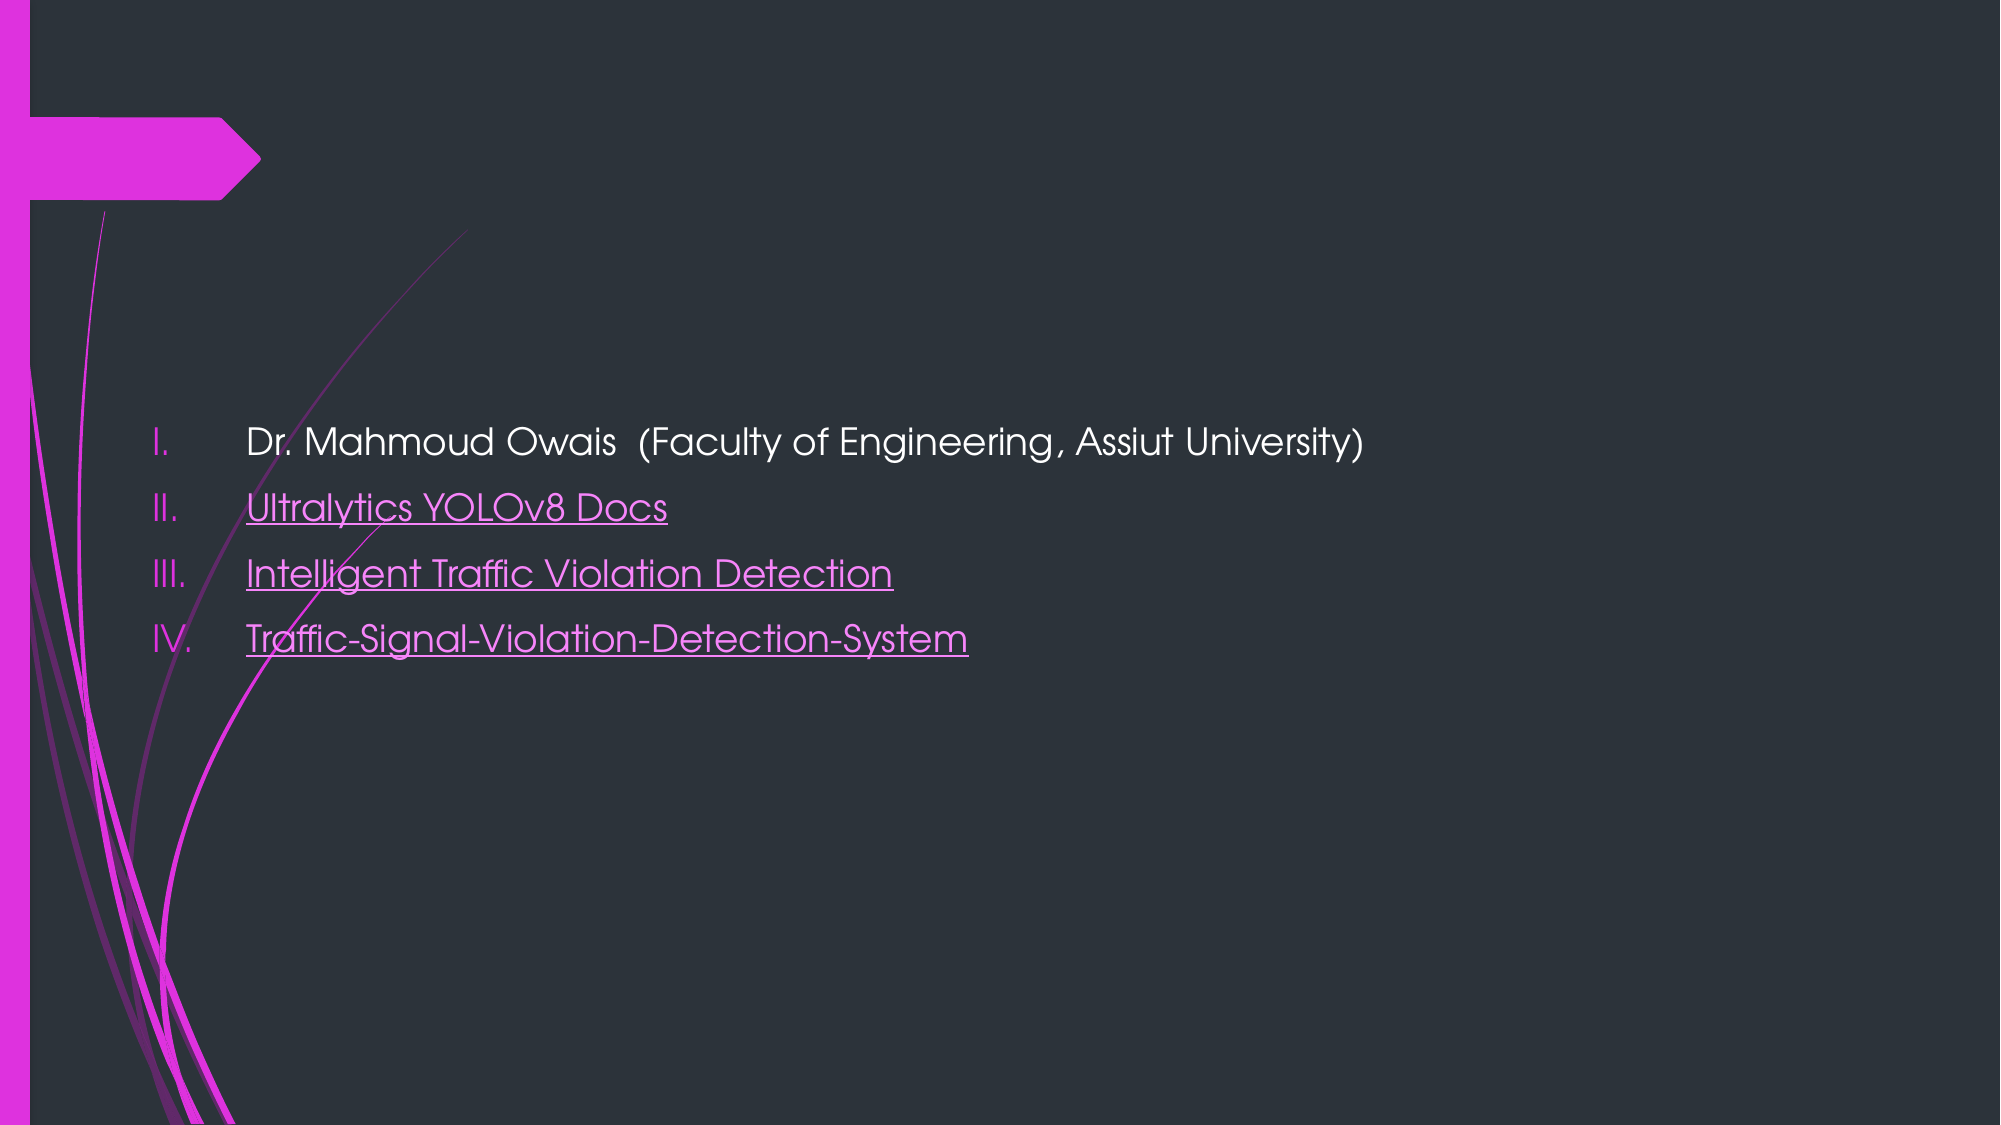

Dr. Mahmoud Owais  (Faculty of Engineering, Assiut University)
Ultralytics YOLOv8 Docs
Intelligent Traffic Violation Detection
Traffic-Signal-Violation-Detection-System